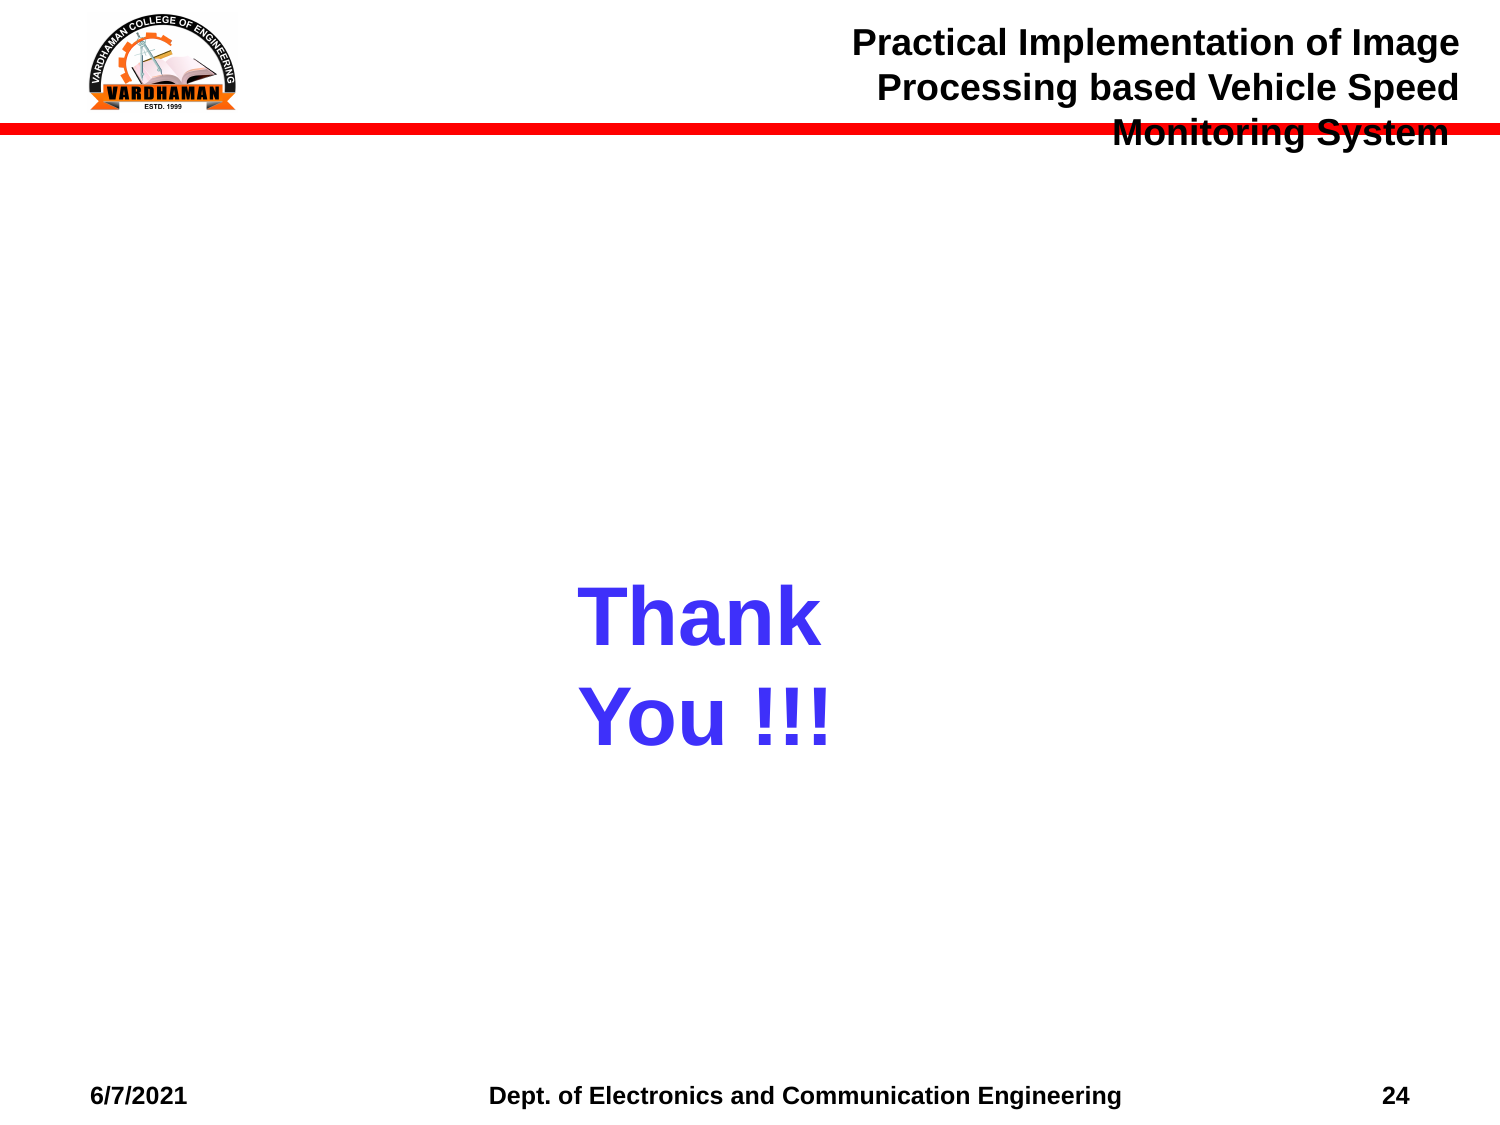

Practical Implementation of Image Processing based Vehicle Speed Monitoring System

Thank You !!!
Dept. of Electronics and Communication Engineering
6/7/2021
24